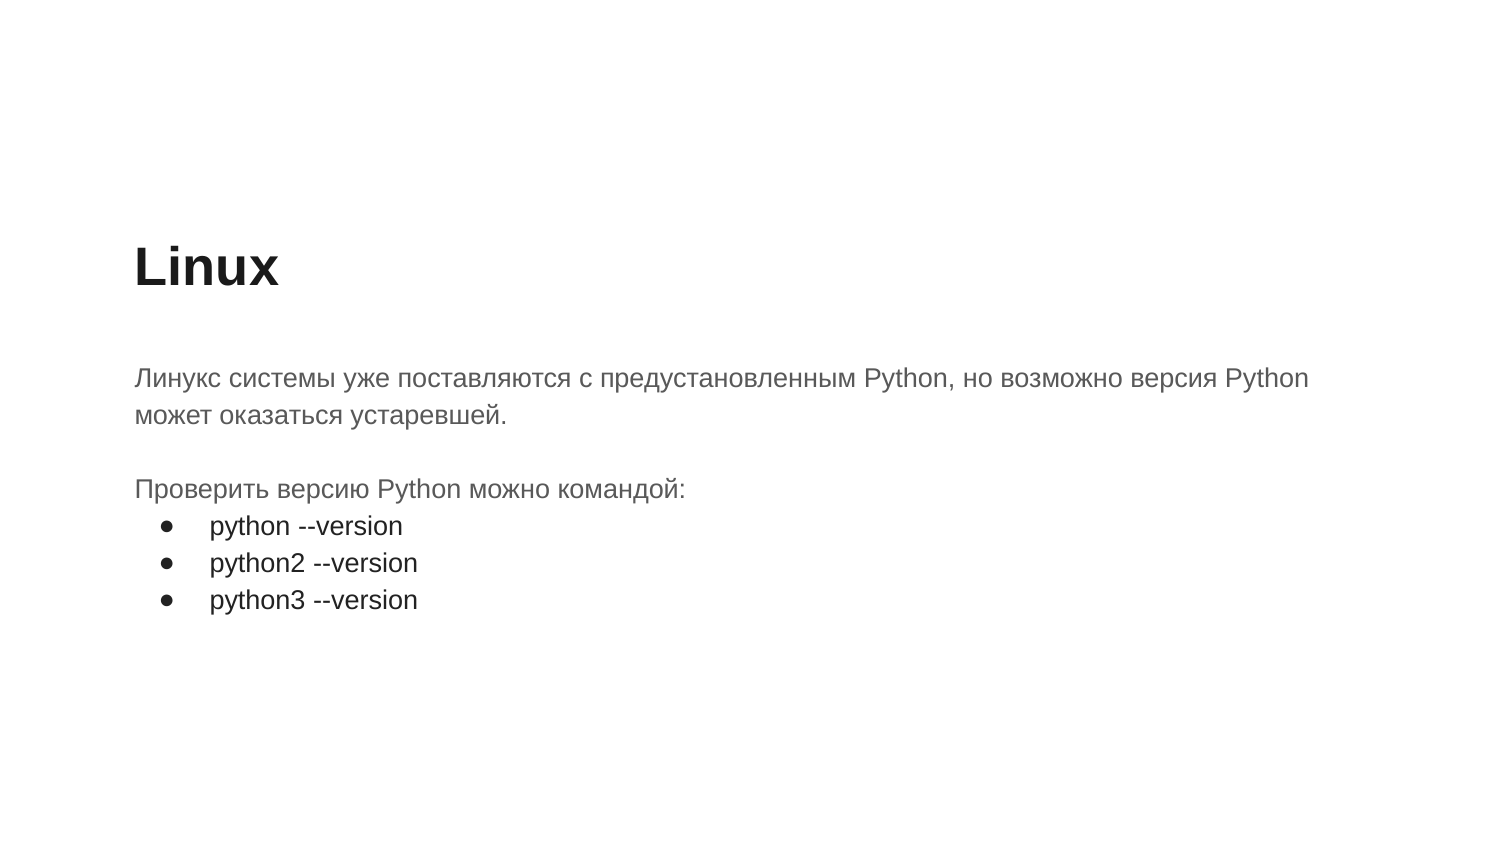

Linux
Линукс системы уже поставляются с предустановленным Python, но возможно версия Python может оказаться устаревшей.

Проверить версию Python можно командой:
python --version
python2 --version
python3 --version